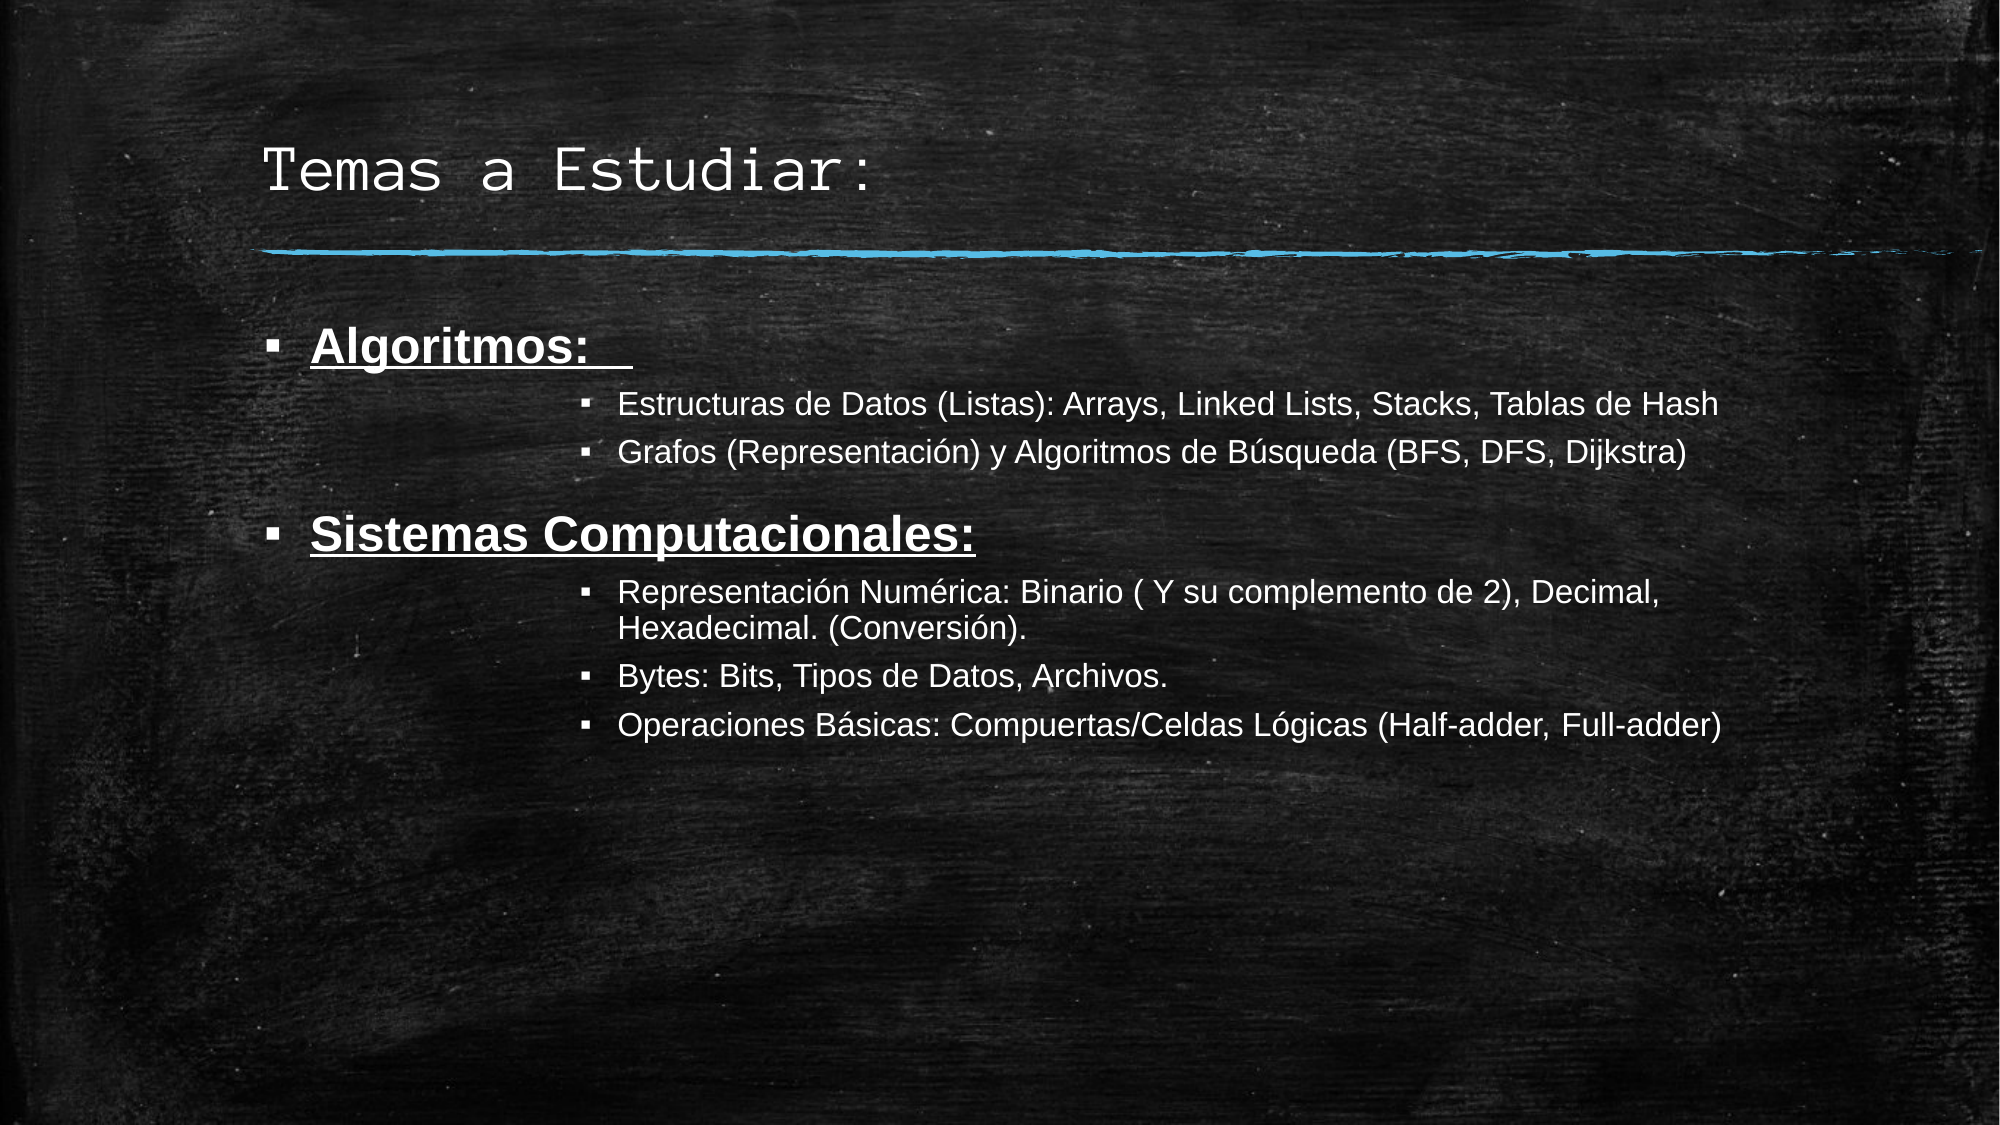

# Temas a Estudiar:
Algoritmos:
Estructuras de Datos (Listas): Arrays, Linked Lists, Stacks, Tablas de Hash
Grafos (Representación) y Algoritmos de Búsqueda (BFS, DFS, Dijkstra)
Sistemas Computacionales:
Representación Numérica: Binario ( Y su complemento de 2), Decimal, Hexadecimal. (Conversión).
Bytes: Bits, Tipos de Datos, Archivos.
Operaciones Básicas: Compuertas/Celdas Lógicas (Half-adder, Full-adder)